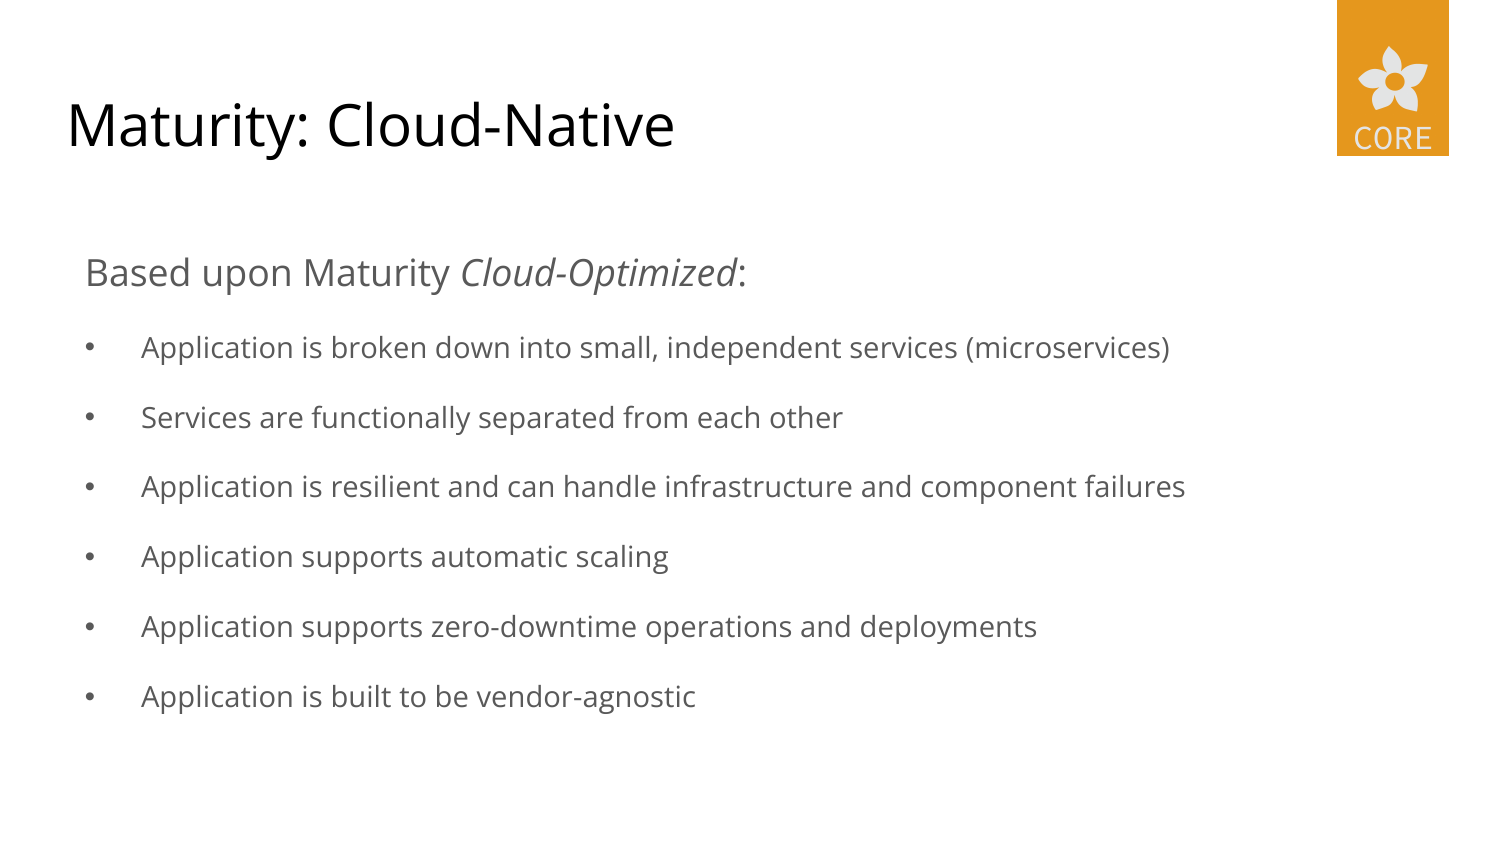

# Maturity: Cloud-Native
Based upon Maturity Cloud-Optimized:
Application is broken down into small, independent services (microservices)
Services are functionally separated from each other
Application is resilient and can handle infrastructure and component failures
Application supports automatic scaling
Application supports zero-downtime operations and deployments
Application is built to be vendor-agnostic